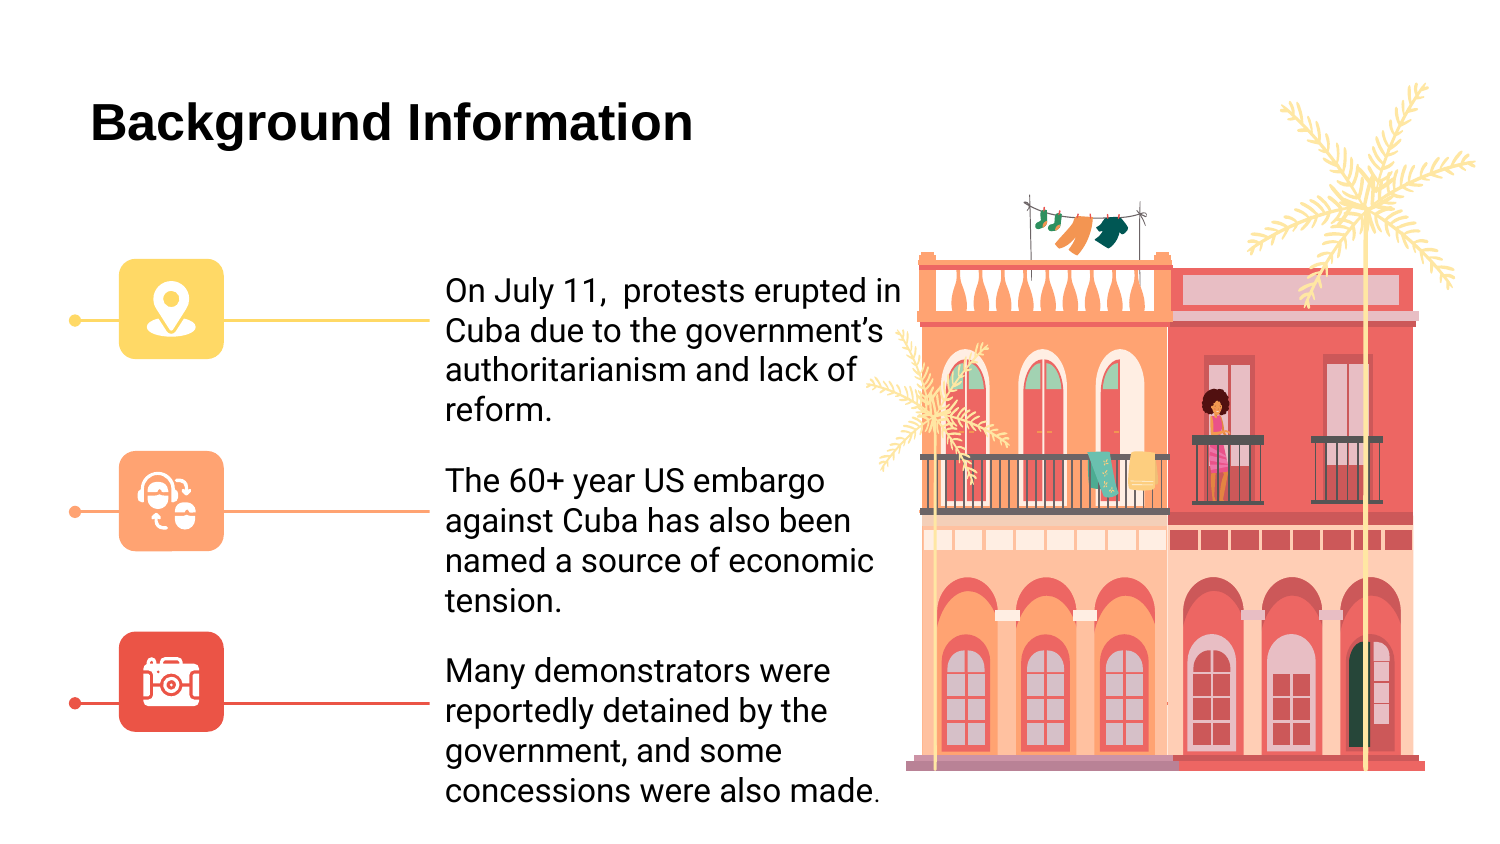

# Background Information

On July 11,  protests erupted in Cuba due to the government’s authoritarianism and lack of reform.

The 60+ year US embargo against Cuba has also been named a source of economic tension.

Many demonstrators were reportedly detained by the government, and some concessions were also made.